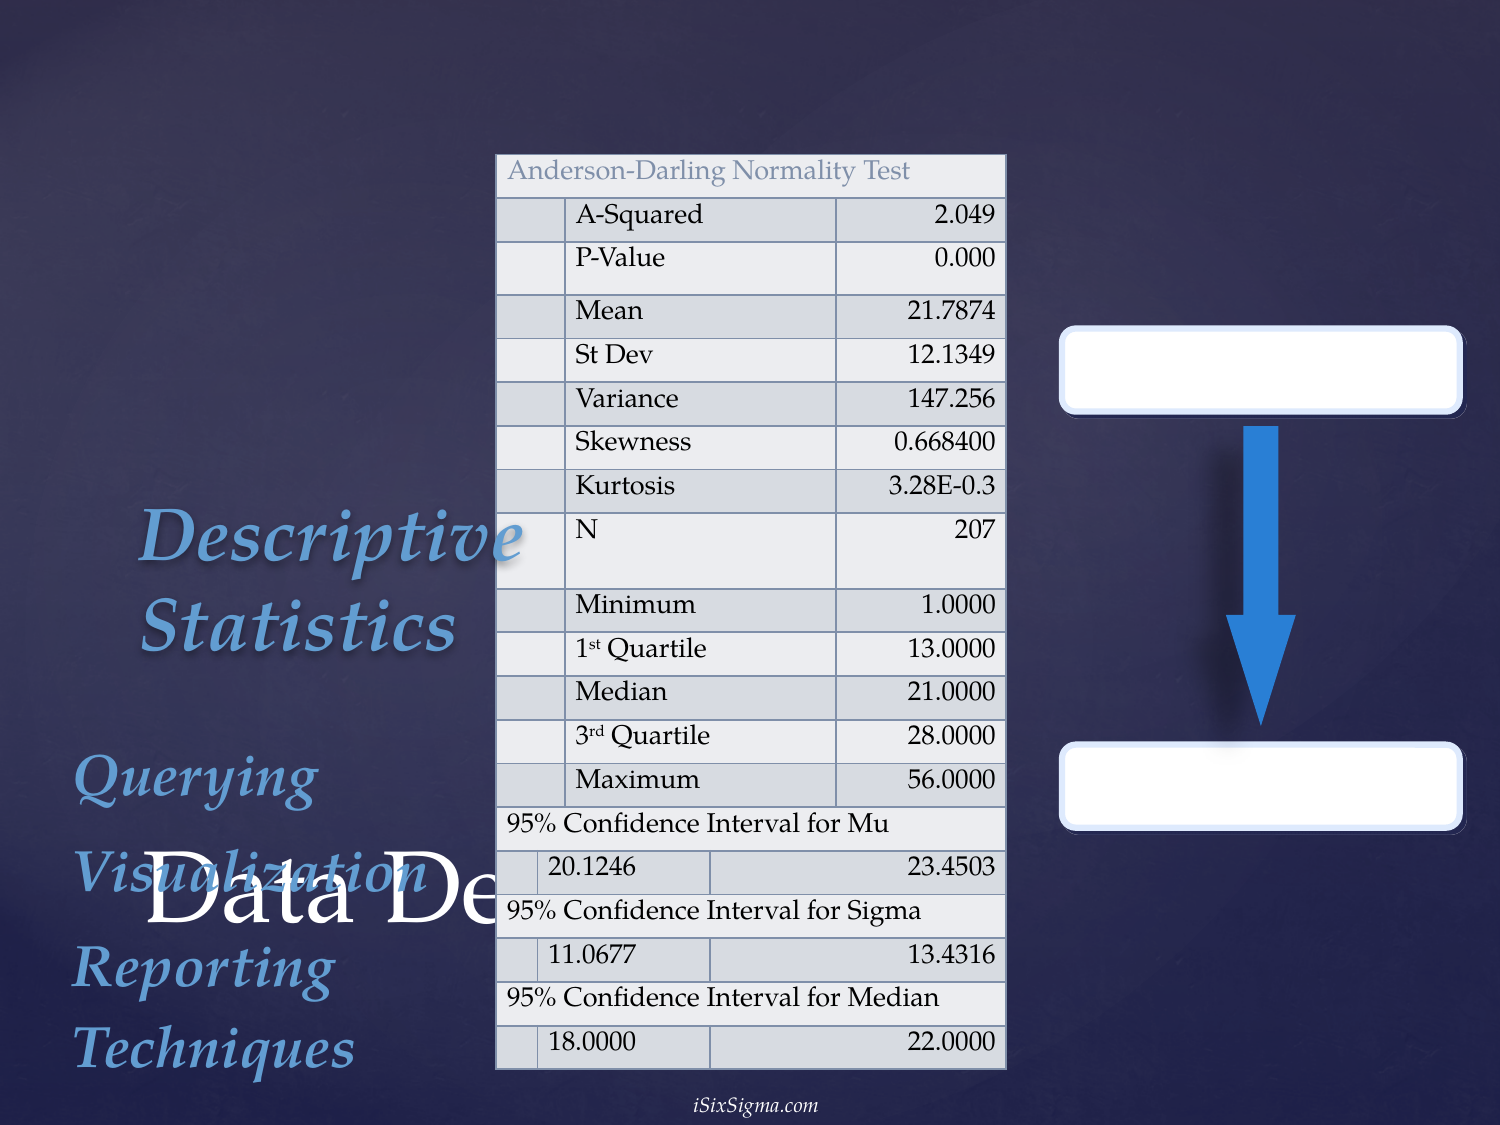

| Anderson-Darling Normality Test |  |  |  |  |
| --- | --- | --- | --- | --- |
|  |  | A-Squared |  | 2.049 |
|  |  | P-Value |  | 0.000 |
|  |  | Mean |  | 21.7874 |
|  |  | St Dev |  | 12.1349 |
|  |  | Variance |  | 147.256 |
|  |  | Skewness |  | 0.668400 |
|  |  | Kurtosis |  | 3.28E-0.3 |
|  |  | N |  | 207 |
|  |  | Minimum |  | 1.0000 |
|  |  | 1st Quartile |  | 13.0000 |
|  |  | Median |  | 21.0000 |
|  |  | 3rd Quartile |  | 28.0000 |
|  |  | Maximum |  | 56.0000 |
| 95% Confidence Interval for Mu |  |  |  |  |
|  | 20.1246 |  | 23.4503 |  |
| 95% Confidence Interval for Sigma |  |  |  |  |
|  | 11.0677 |  | 13.4316 |  |
| 95% Confidence Interval for Median |  |  |  |  |
|  | 18.0000 |  | 22.0000 |  |
Variable properties
Descriptive
Statistics

Querying
Univariate analysis
# Data Description
Visualization
Reporting
Techniques
iSixSigma.com